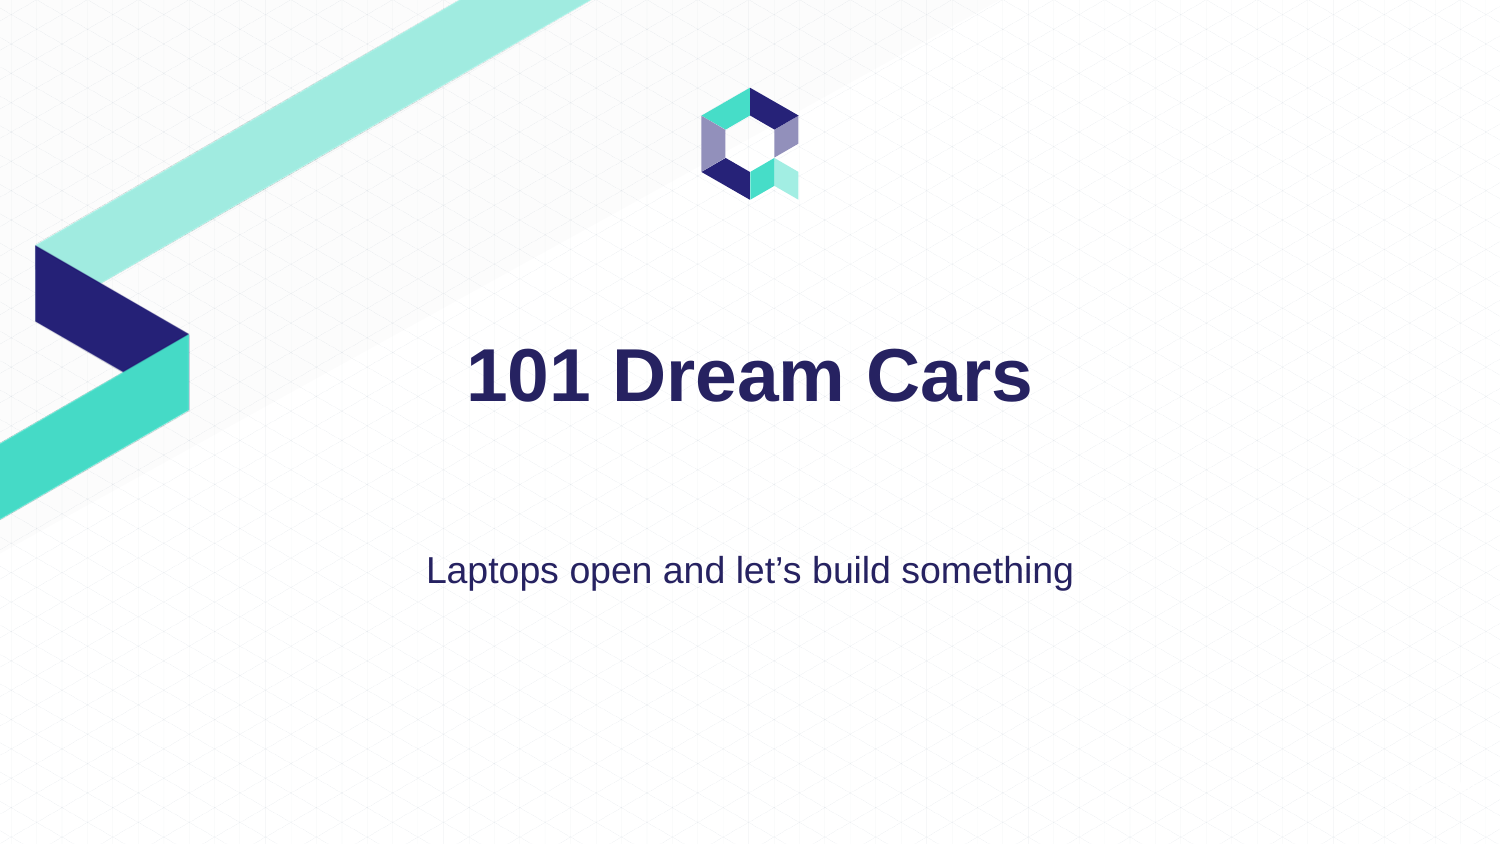

# 101 Dream Cars
Laptops open and let’s build something
Footer notice